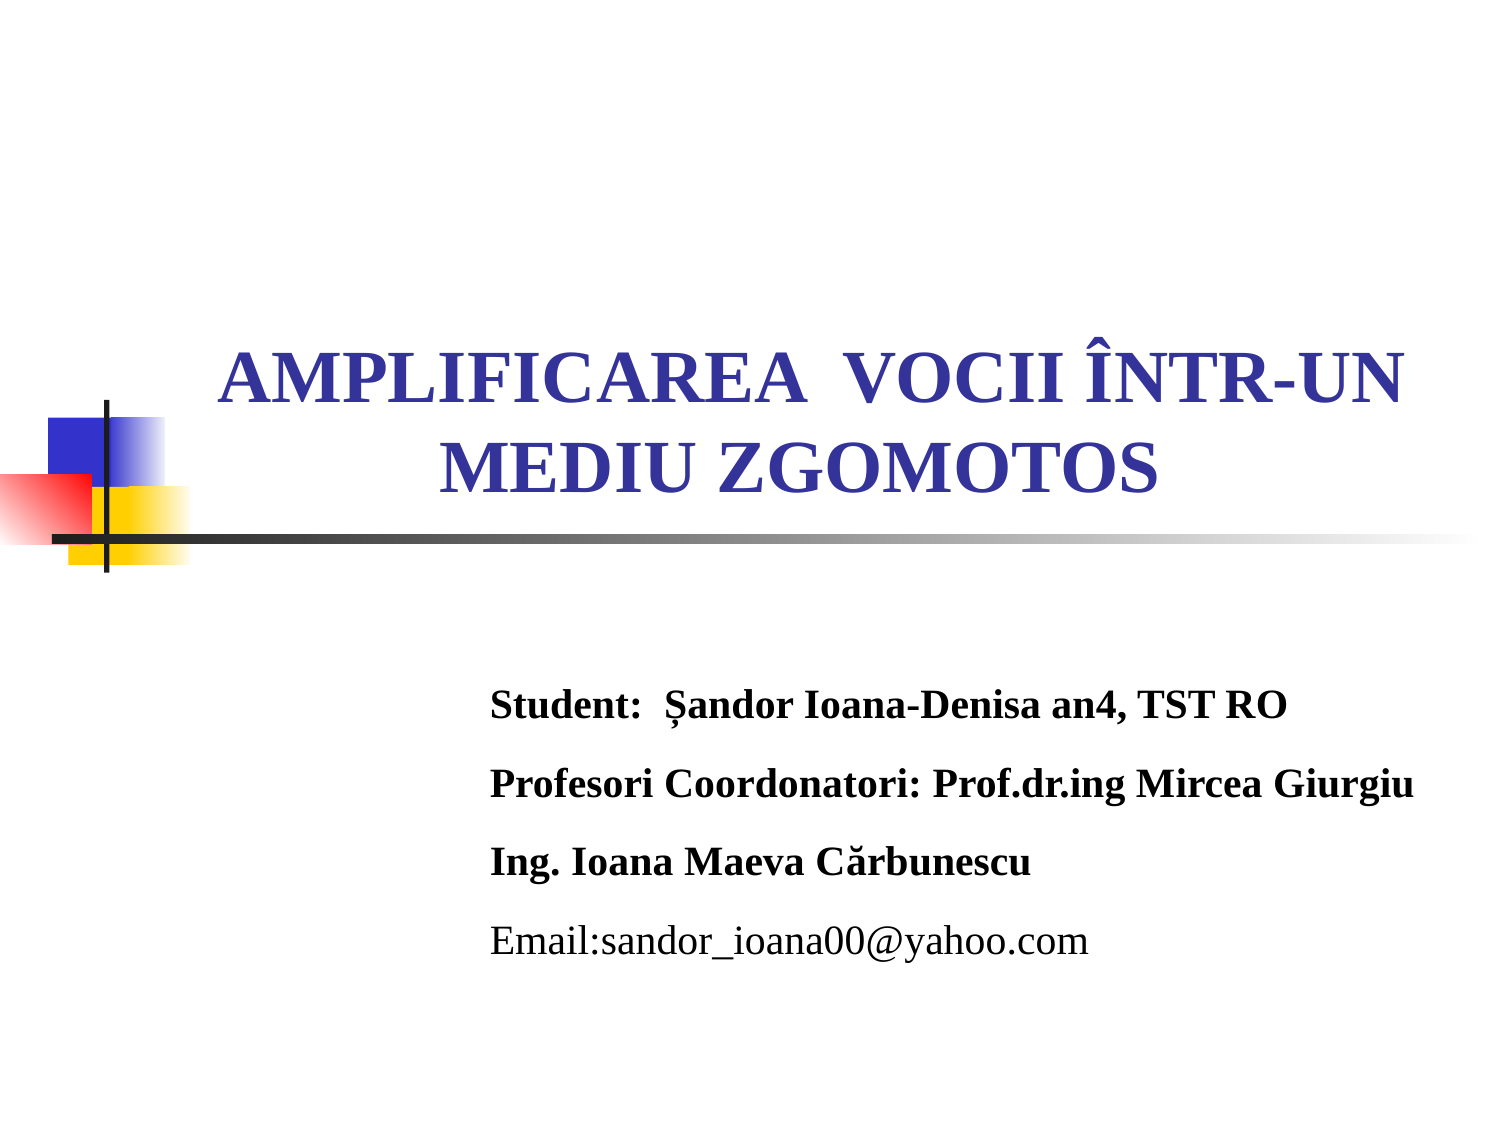

# AMPLIFICAREA  VOCII ÎNTR-UN MEDIU ZGOMOTOS
Student:  Șandor Ioana-Denisa an4, TST RO
Profesori Coordonatori: Prof.dr.ing Mircea Giurgiu
Ing. Ioana Maeva Cărbunescu
Email:sandor_ioana00@yahoo.com